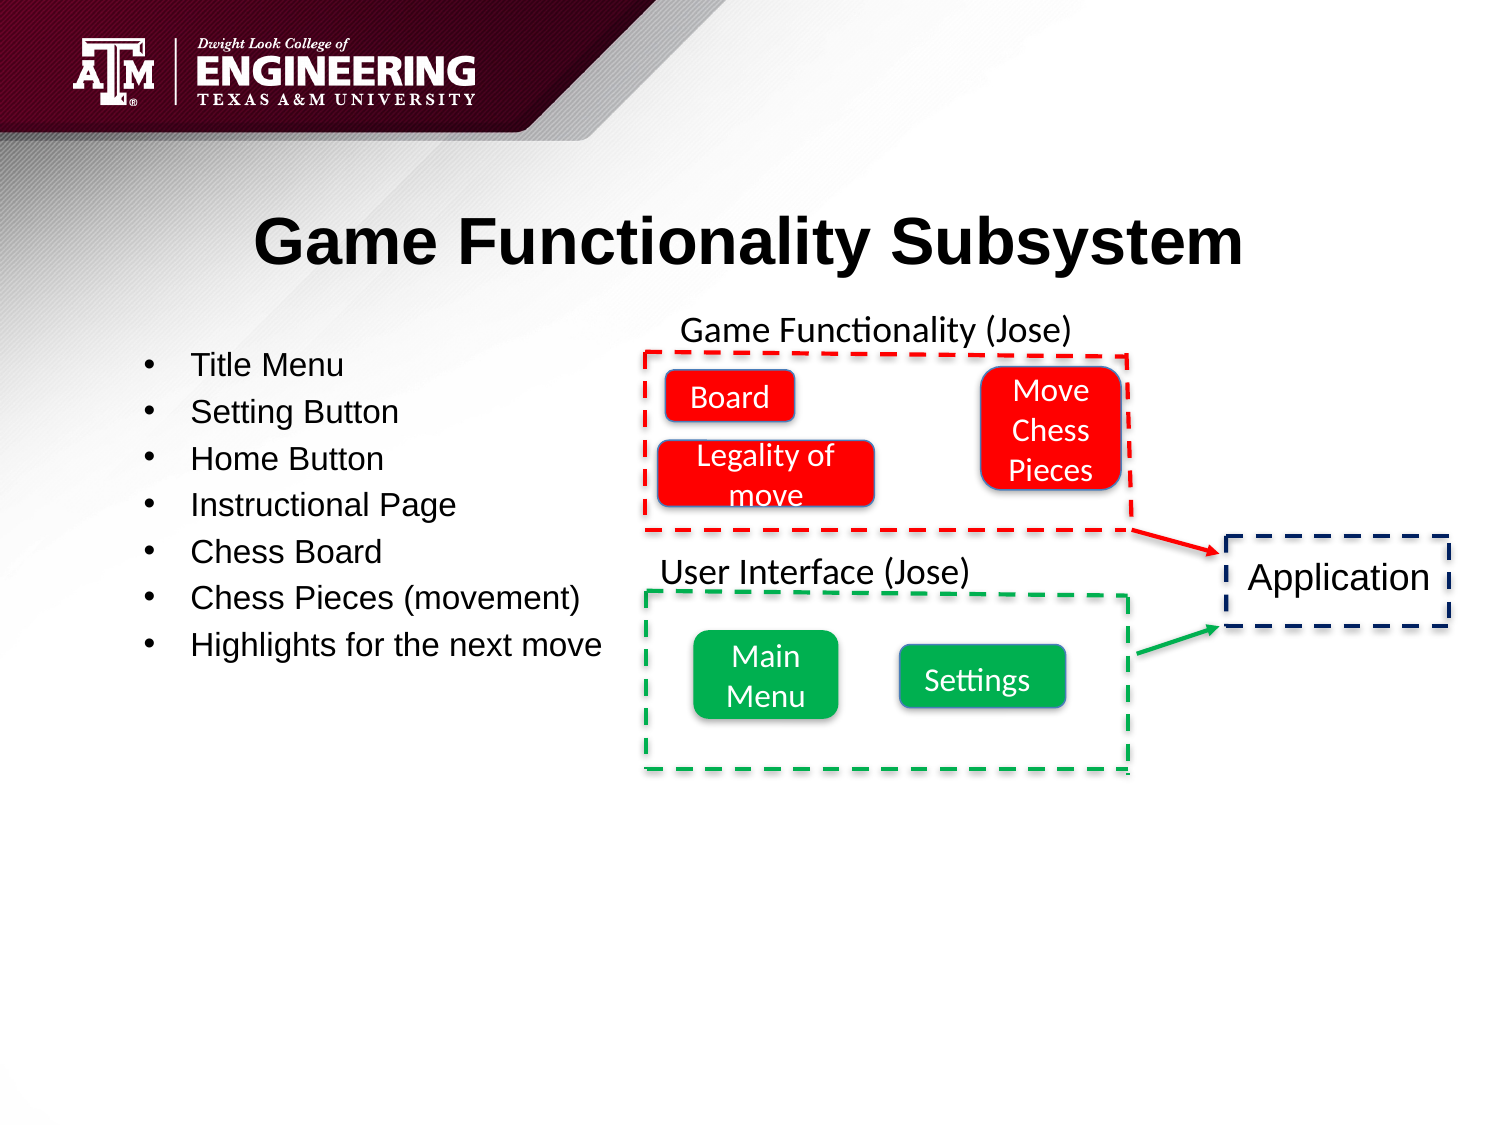

# Game Functionality Subsystem
Game Functionality (Jose)
Title Menu
Setting Button
Home Button
Instructional Page
Chess Board
Chess Pieces (movement)
Highlights for the next move

Move Chess Pieces
Board
Legality of move
User Interface (Jose)
Application
Main Menu
Settings